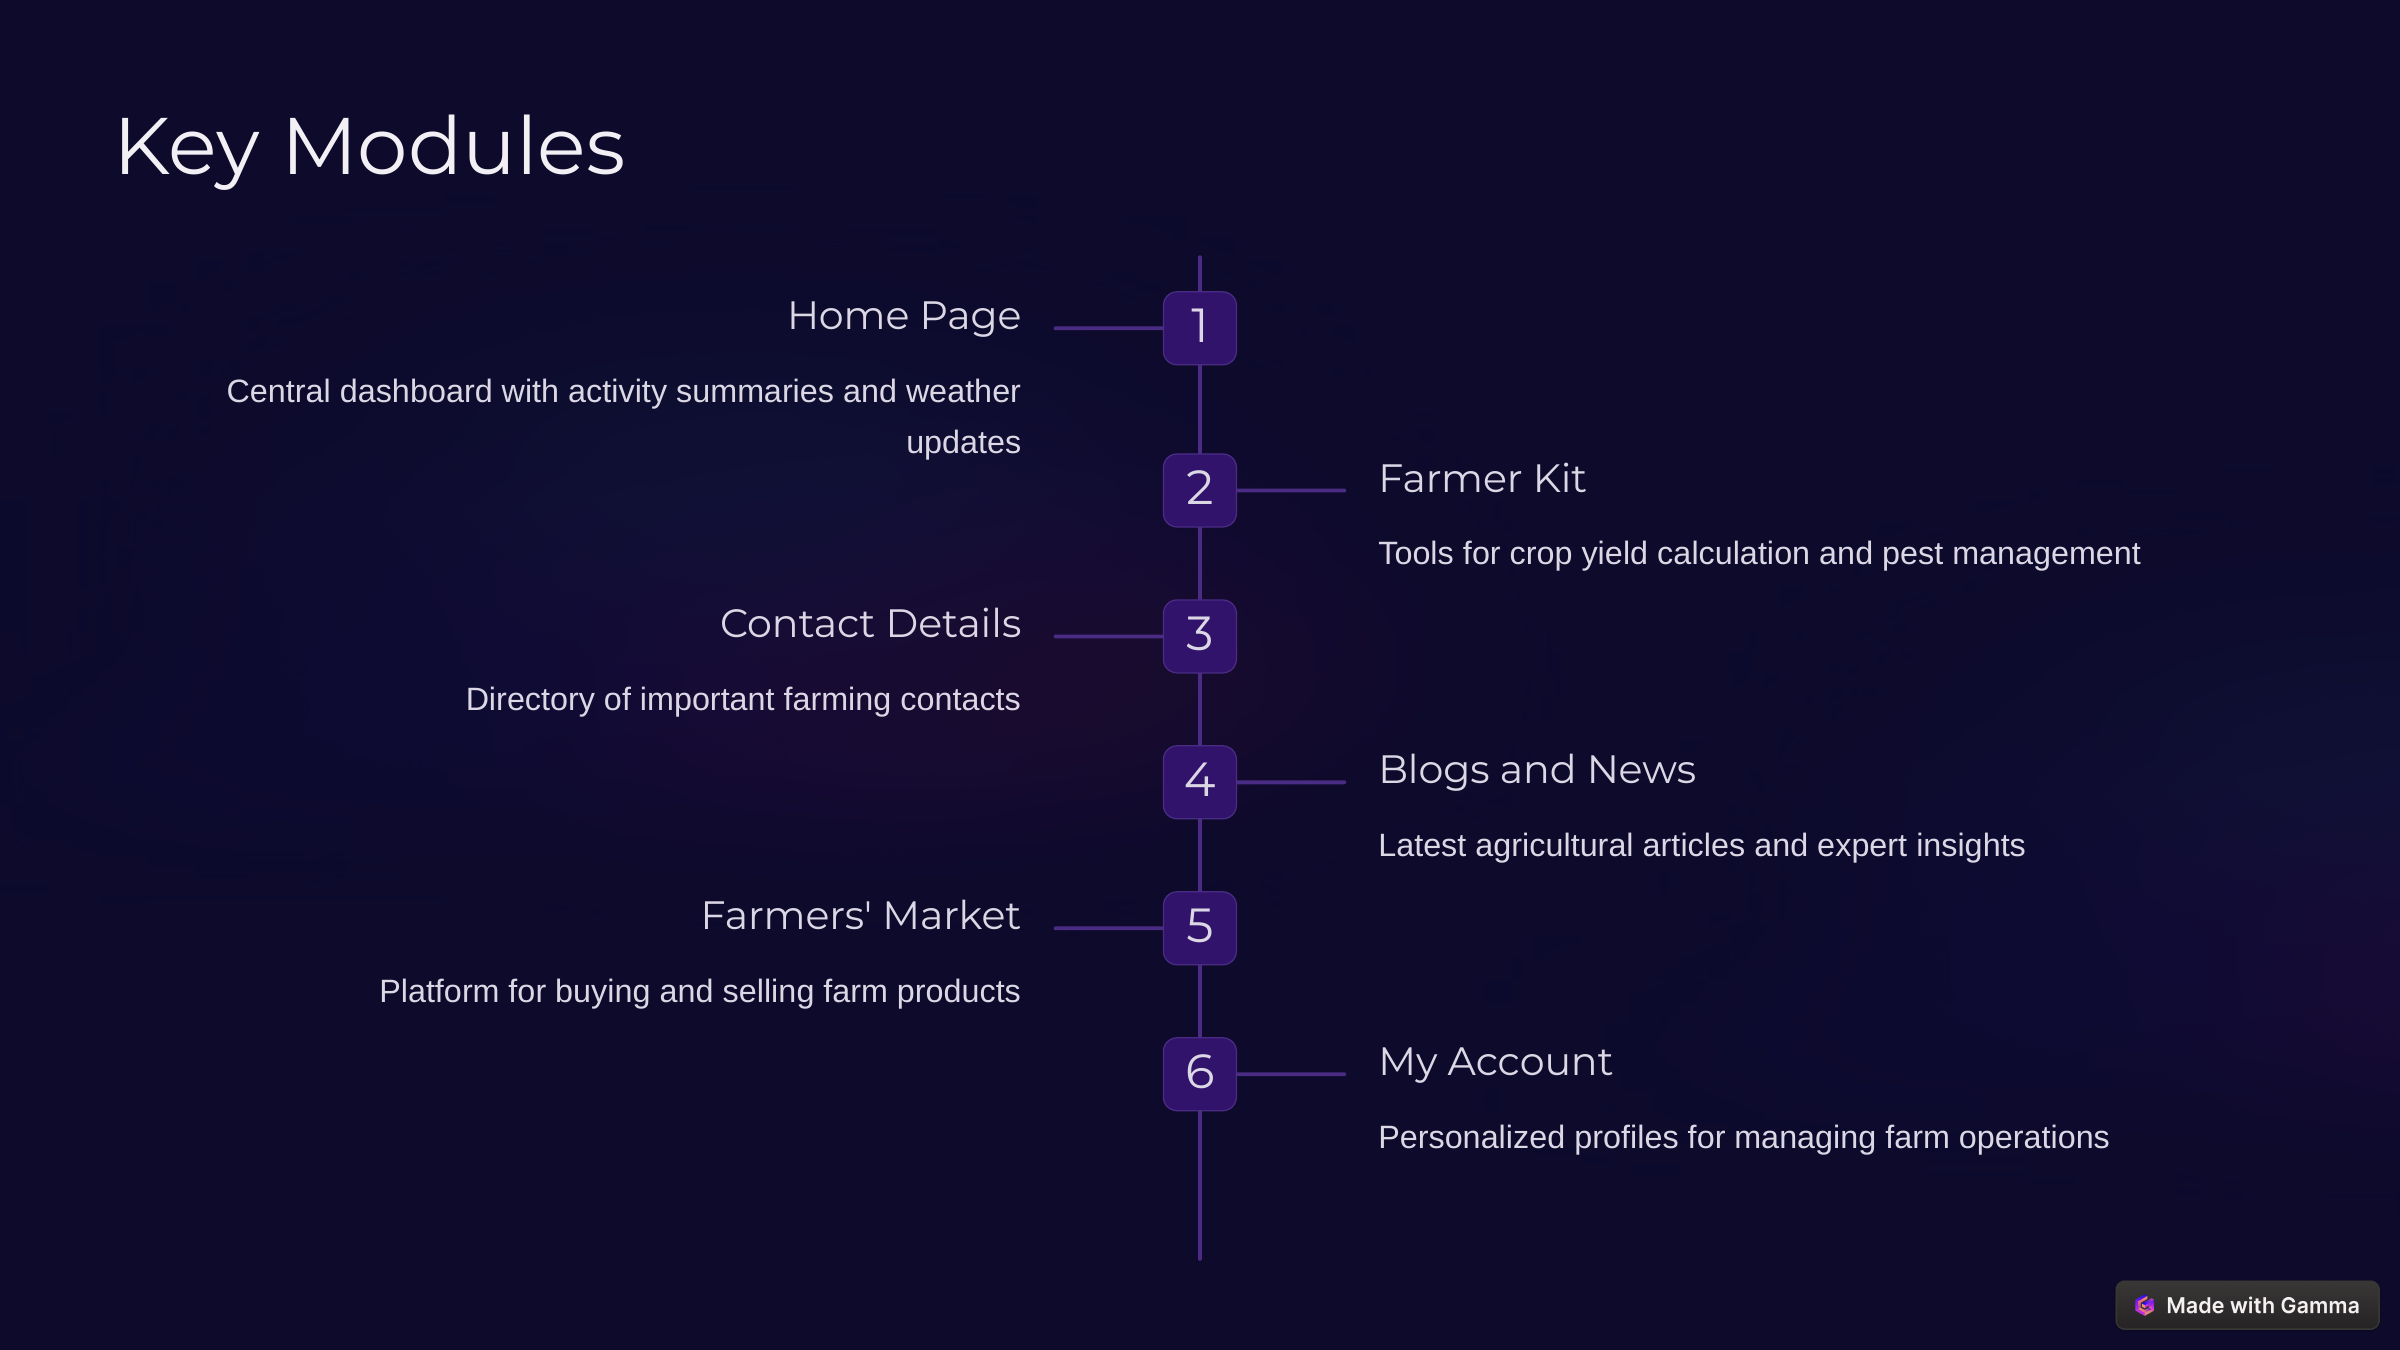

Key Modules

Home Page

1

Central dashboard with activity summaries and weather updates
Farmer Kit

2

Tools for crop yield calculation and pest management
Contact Details

3

Directory of important farming contacts
Blogs and News

4

Latest agricultural articles and expert insights
Farmers' Market

5

Platform for buying and selling farm products
My Account

6

Personalized profiles for managing farm operations